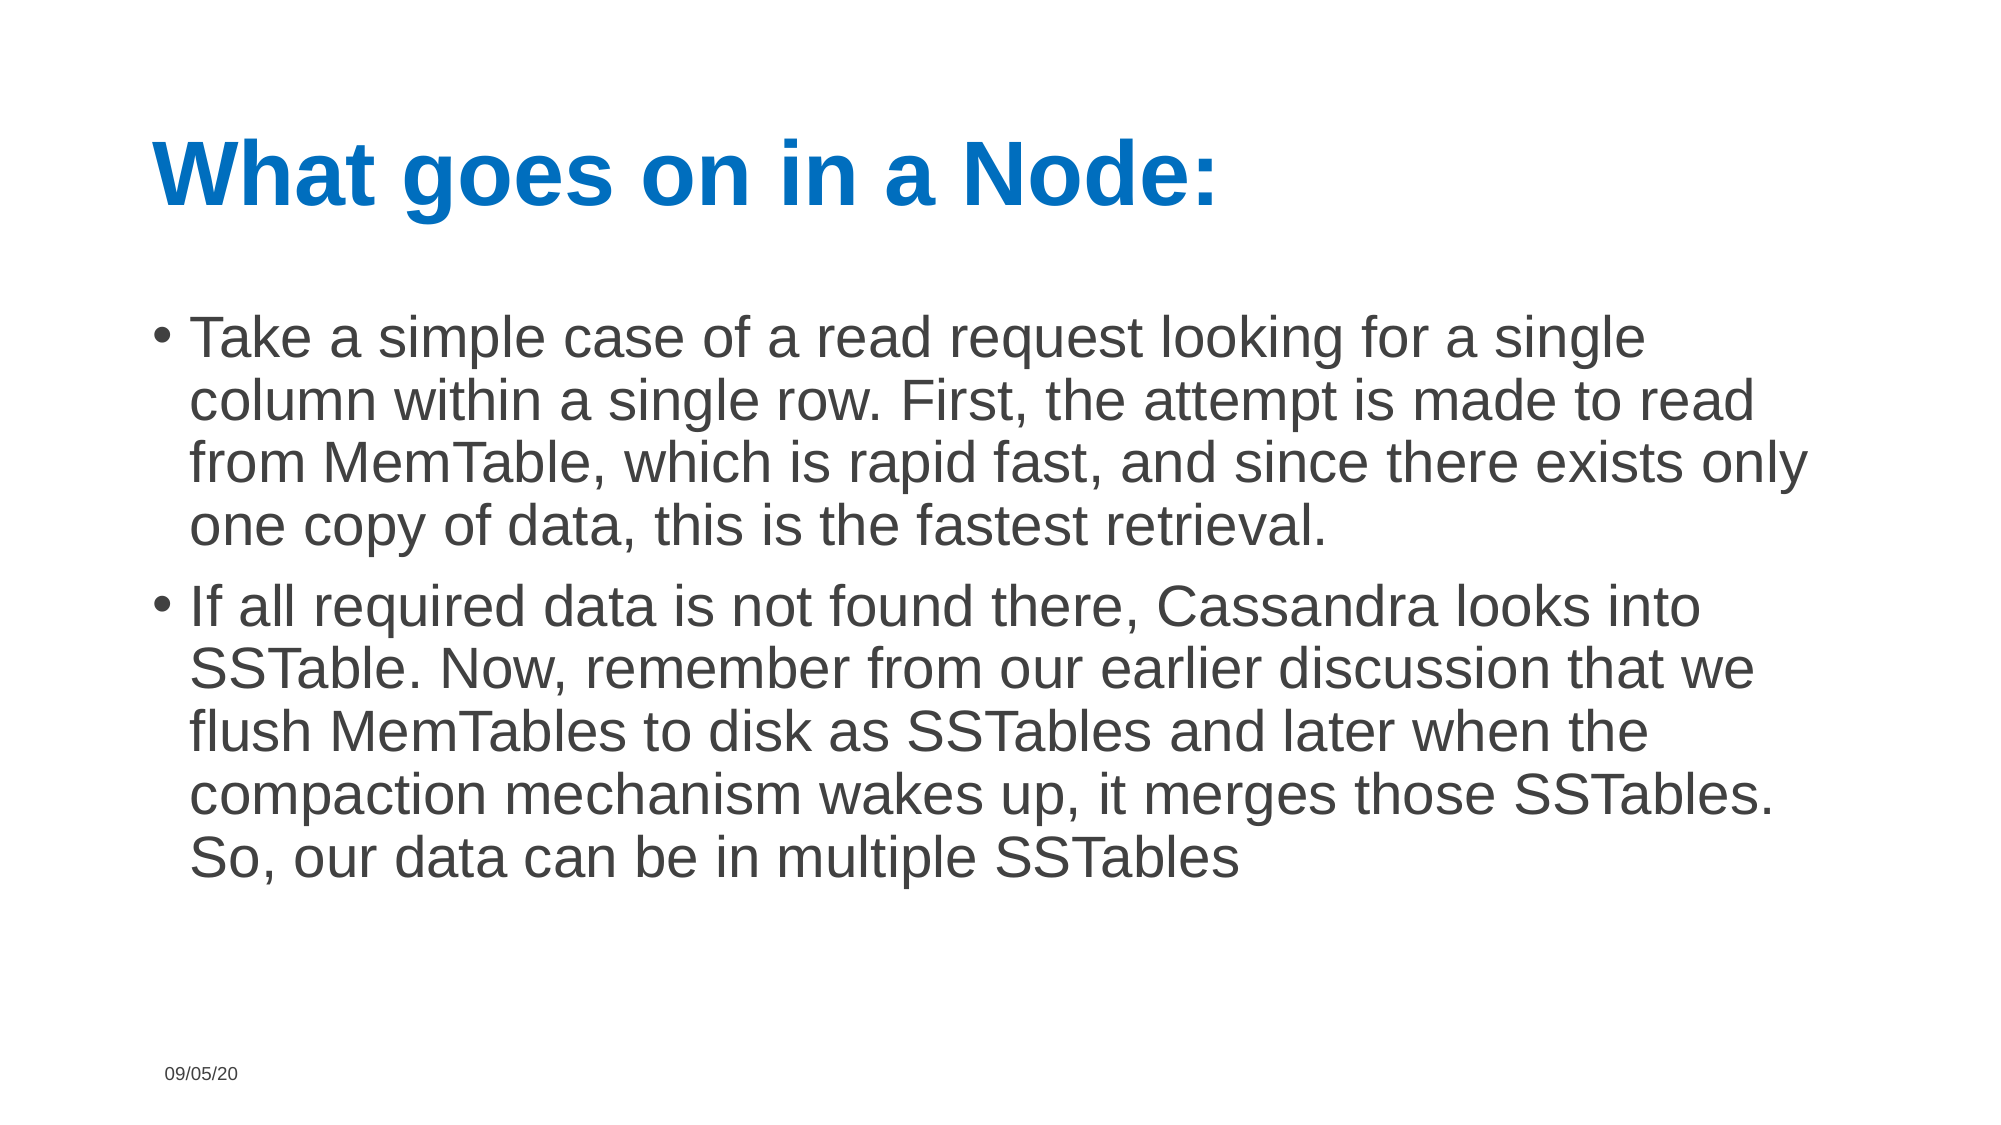

# What goes on in a Node:
Take a simple case of a read request looking for a single column within a single row. First, the attempt is made to read from MemTable, which is rapid fast, and since there exists only one copy of data, this is the fastest retrieval.
If all required data is not found there, Cassandra looks into SSTable. Now, remember from our earlier discussion that we flush MemTables to disk as SSTables and later when the compaction mechanism wakes up, it merges those SSTables. So, our data can be in multiple SSTables
09/05/20